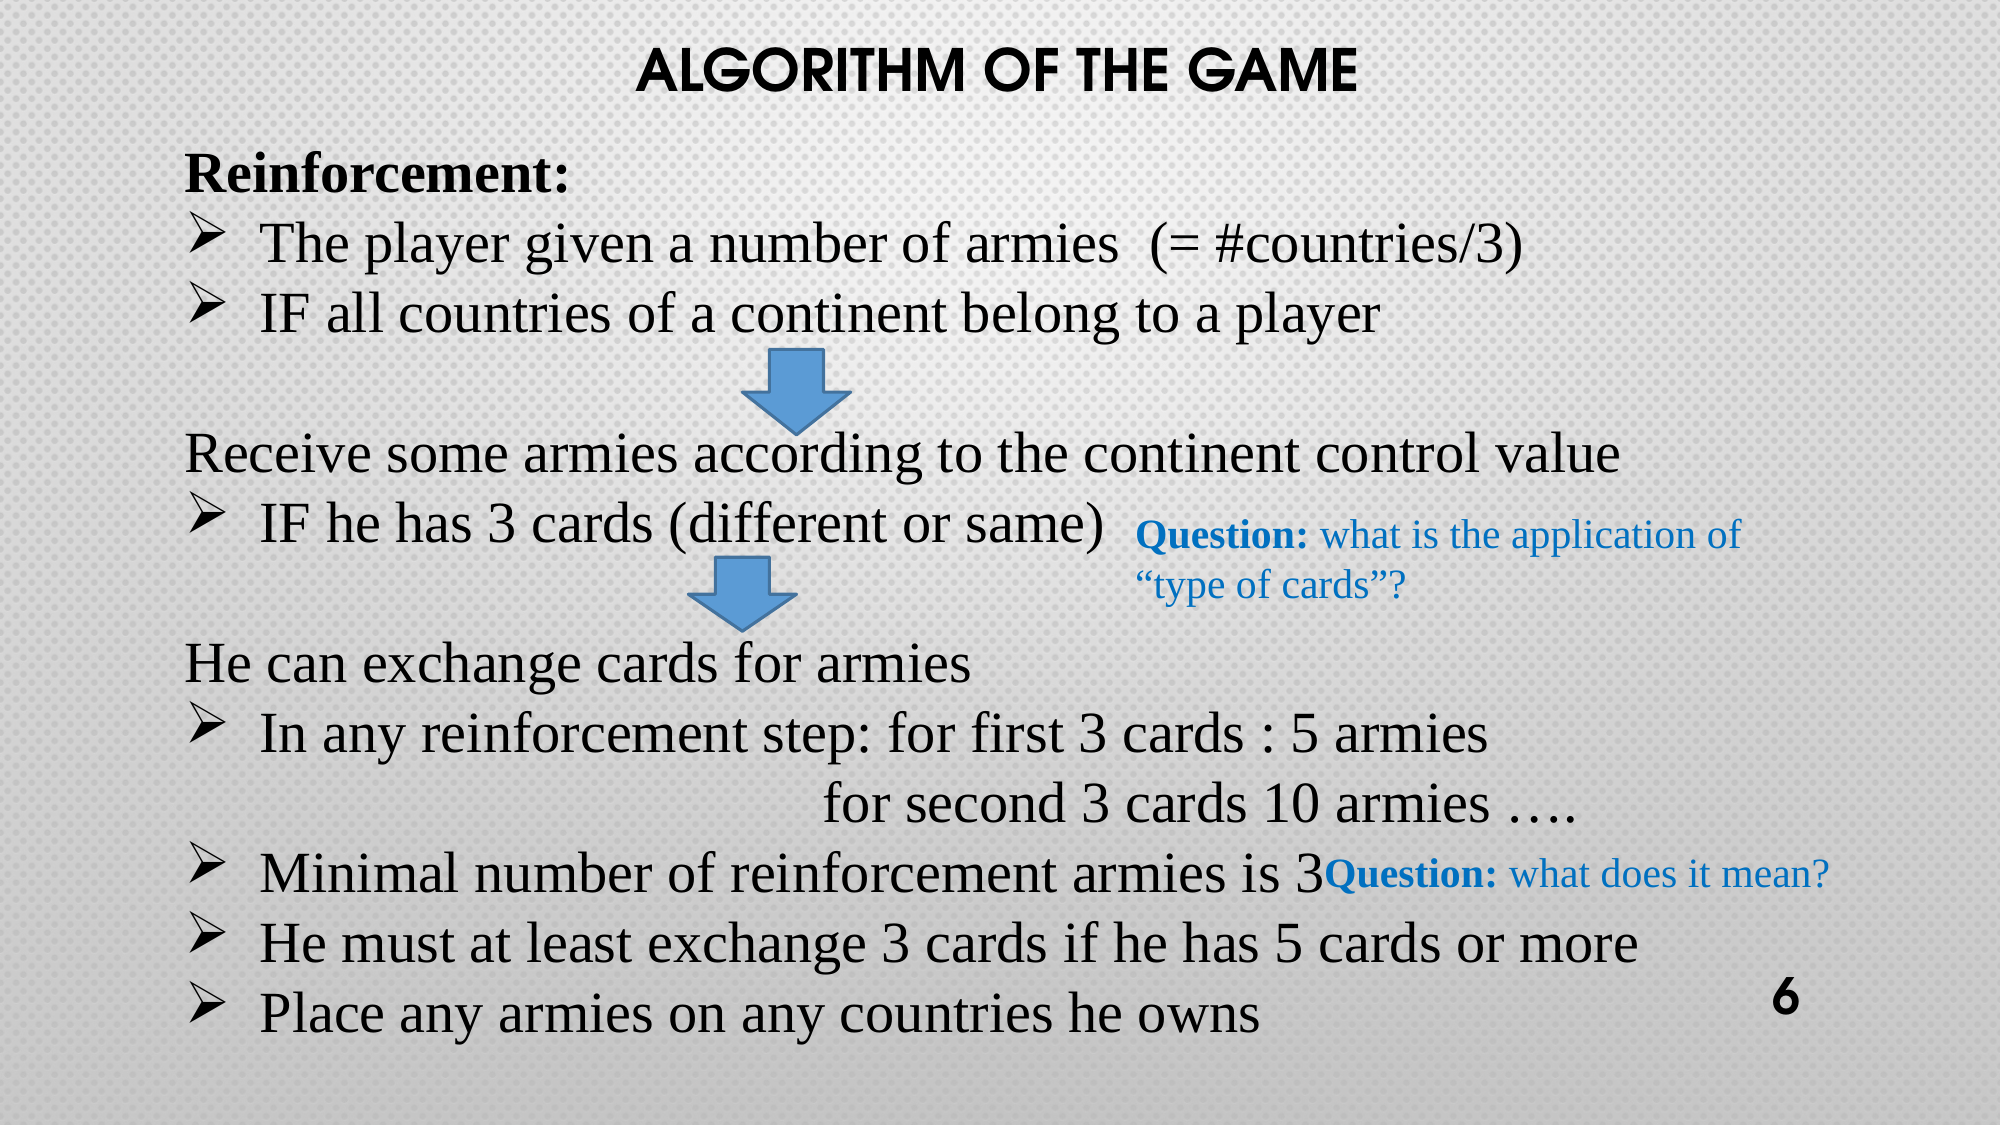

Algorithm Of The Game
Reinforcement:
The player given a number of armies  (= #countries/3)
IF all countries of a continent belong to a player

Receive some armies according to the continent control value
IF he has 3 cards (different or same)

He can exchange cards for armies
In any reinforcement step: for first 3 cards : 5 armies
                                            for second 3 cards 10 armies ….
Minimal number of reinforcement armies is 3
He must at least exchange 3 cards if he has 5 cards or more
Place any armies on any countries he owns

Question: what is the application of “type of cards”?

Question: what does it mean?
6